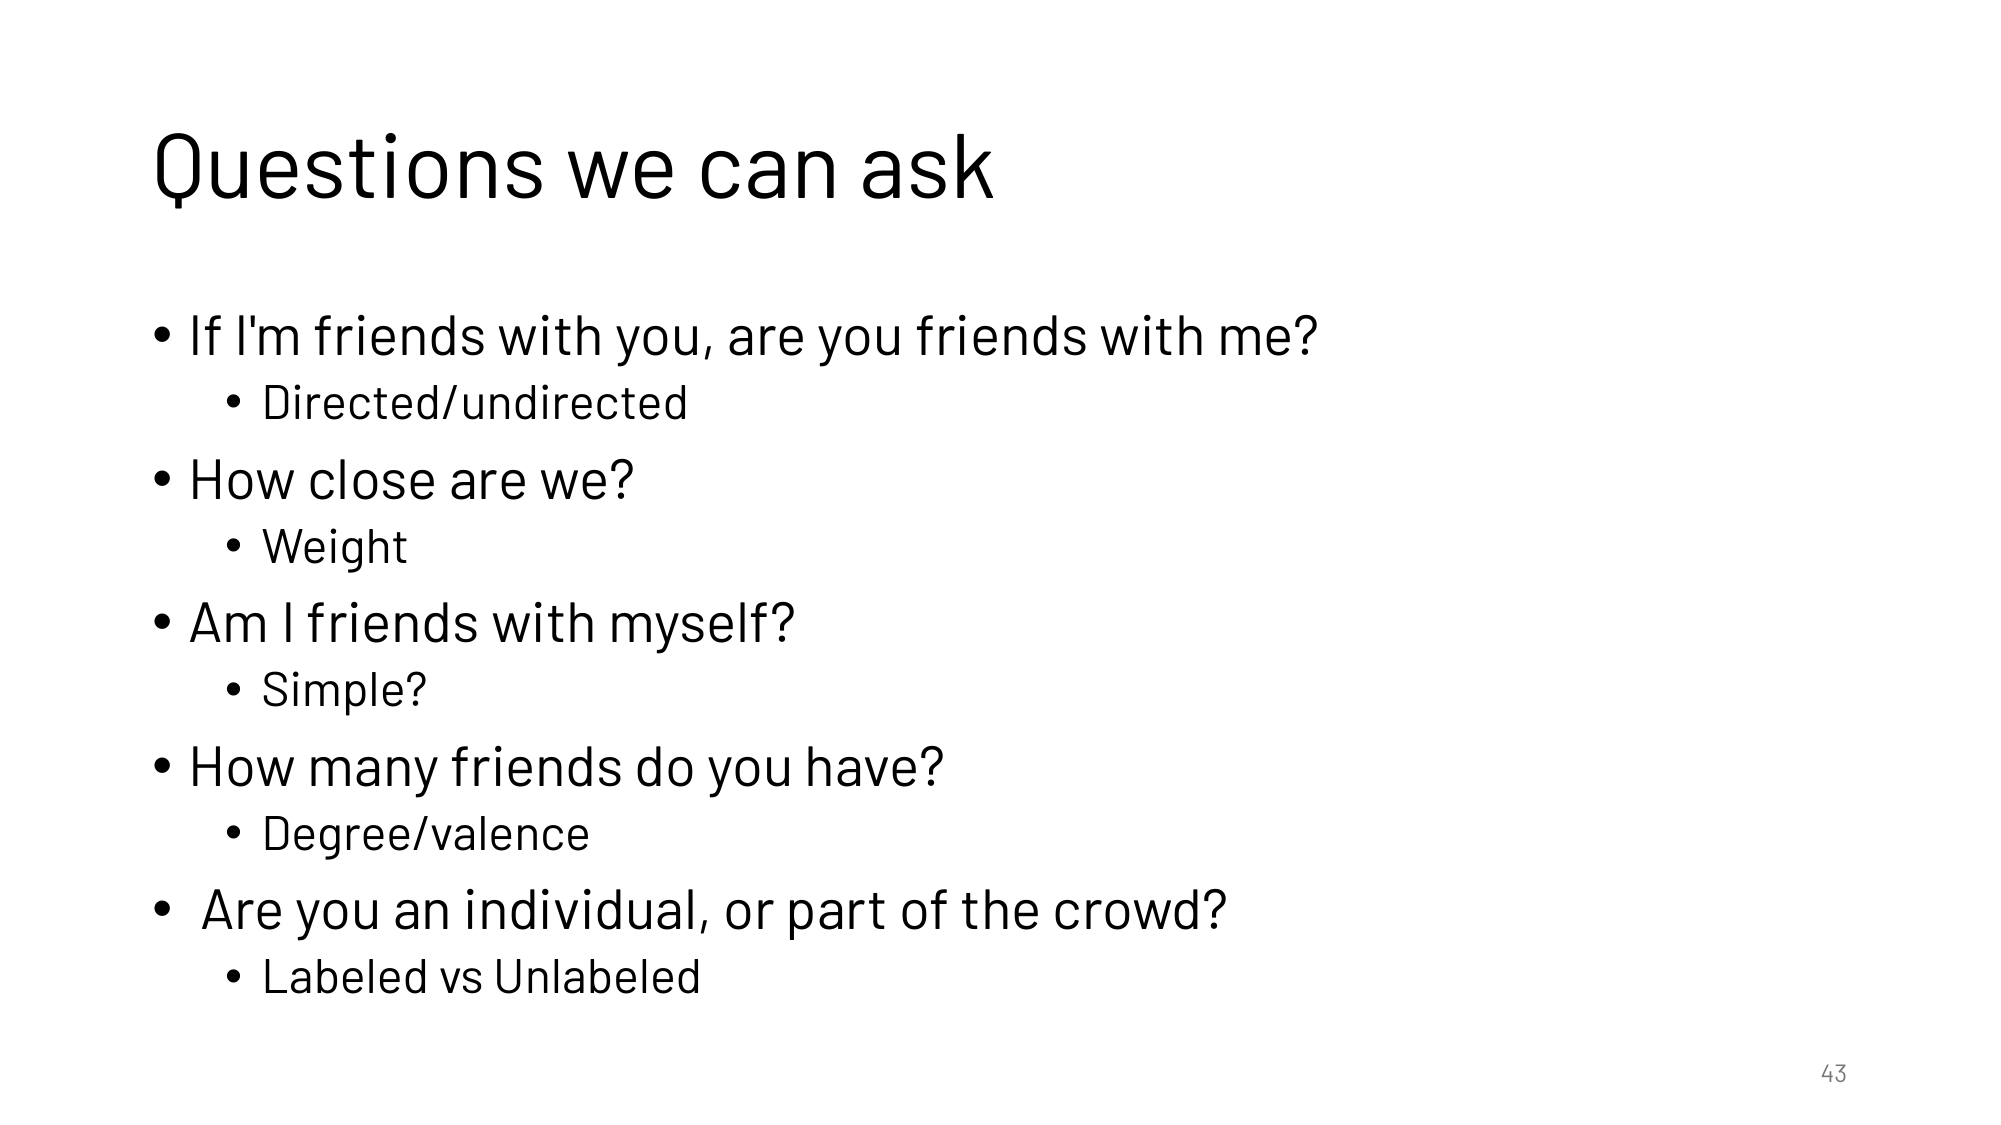

# Questions we can ask
If I'm friends with you, are you friends with me?
Directed/undirected
How close are we?
Weight
Am I friends with myself?
Simple?
How many friends do you have?
Degree/valence
 Are you an individual, or part of the crowd?
Labeled vs Unlabeled

43